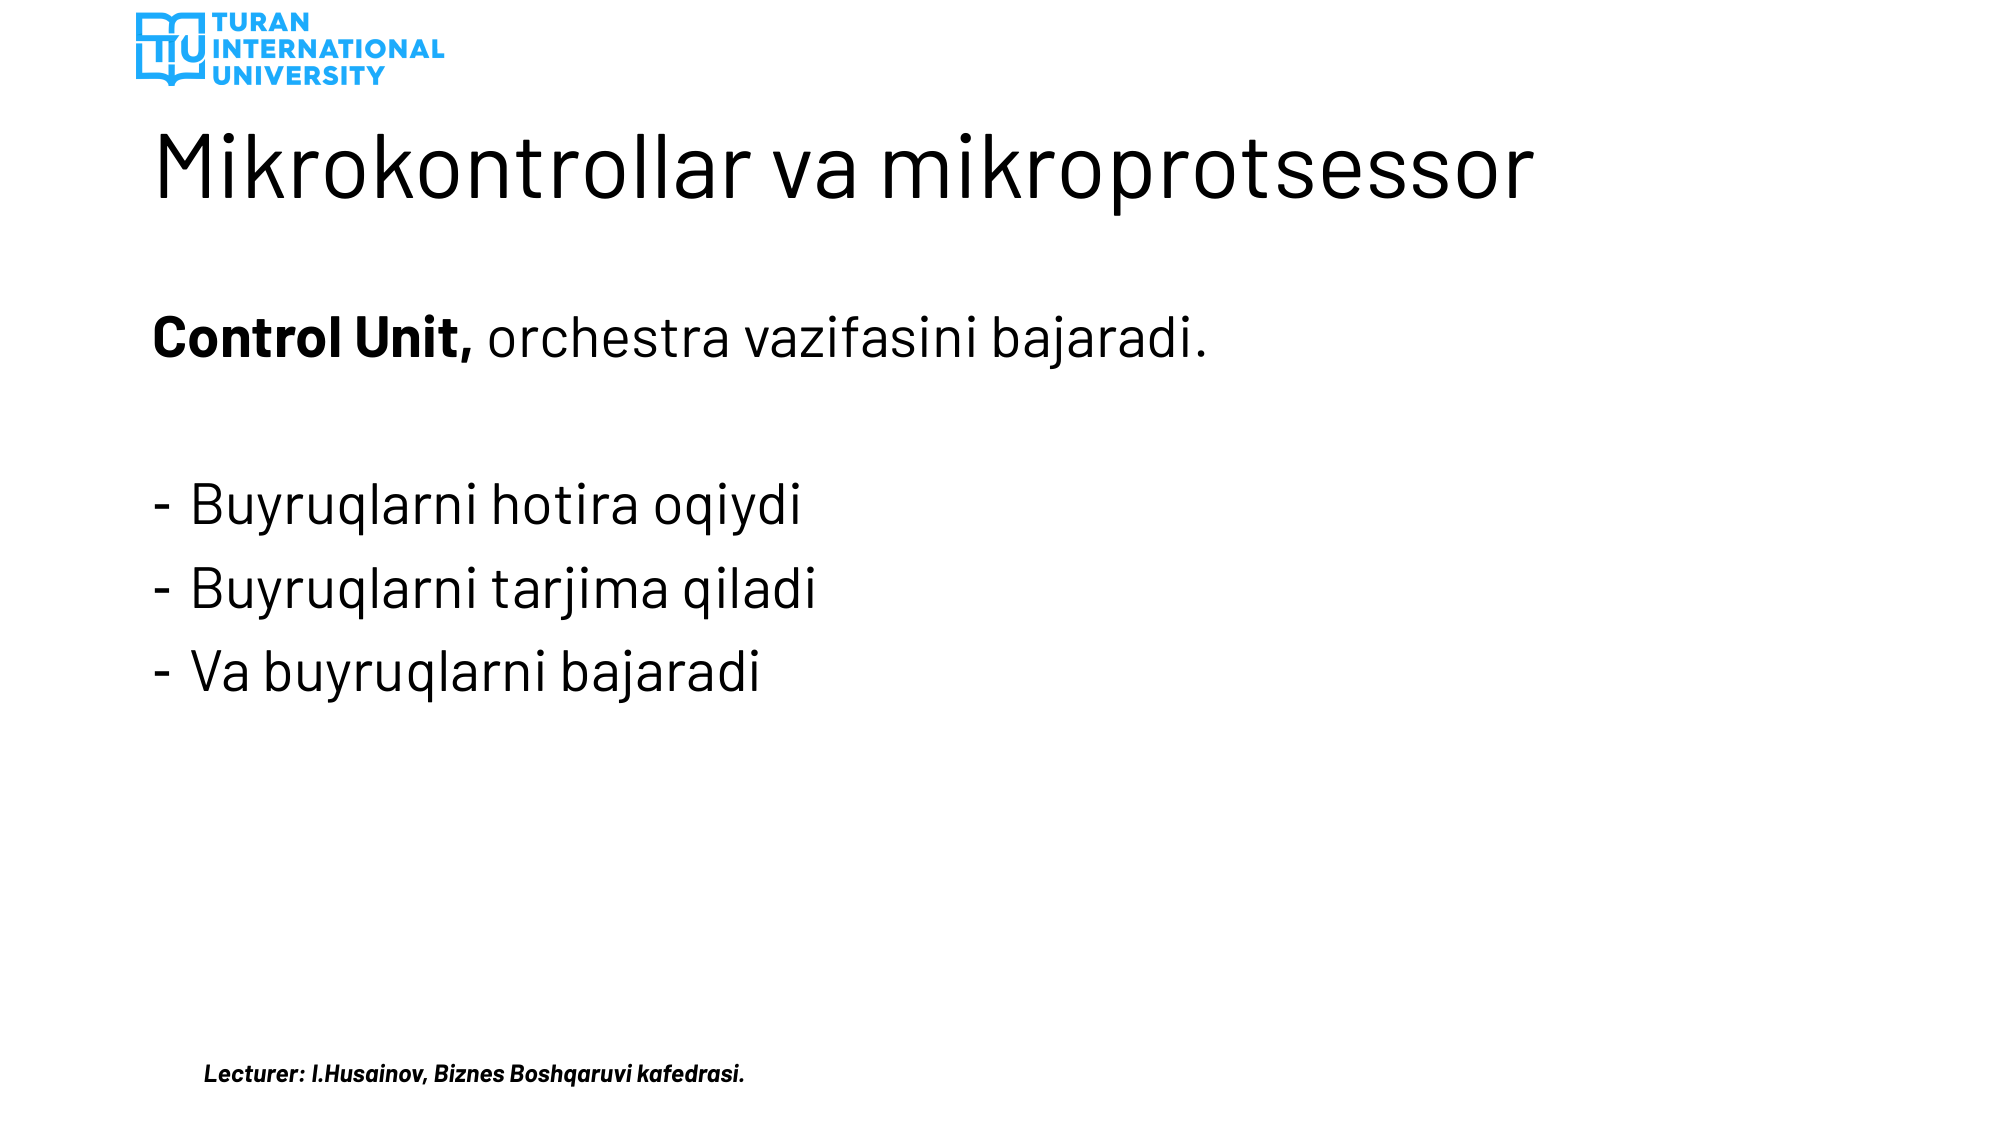

# Mikrokontrollar va mikroprotsessor
Control Unit, orchestra vazifasini bajaradi.

Buyruqlarni hotira oqiydi
Buyruqlarni tarjima qiladi
Va buyruqlarni bajaradi
Lecturer: I.Husainov, Biznes Boshqaruvi kafedrasi.